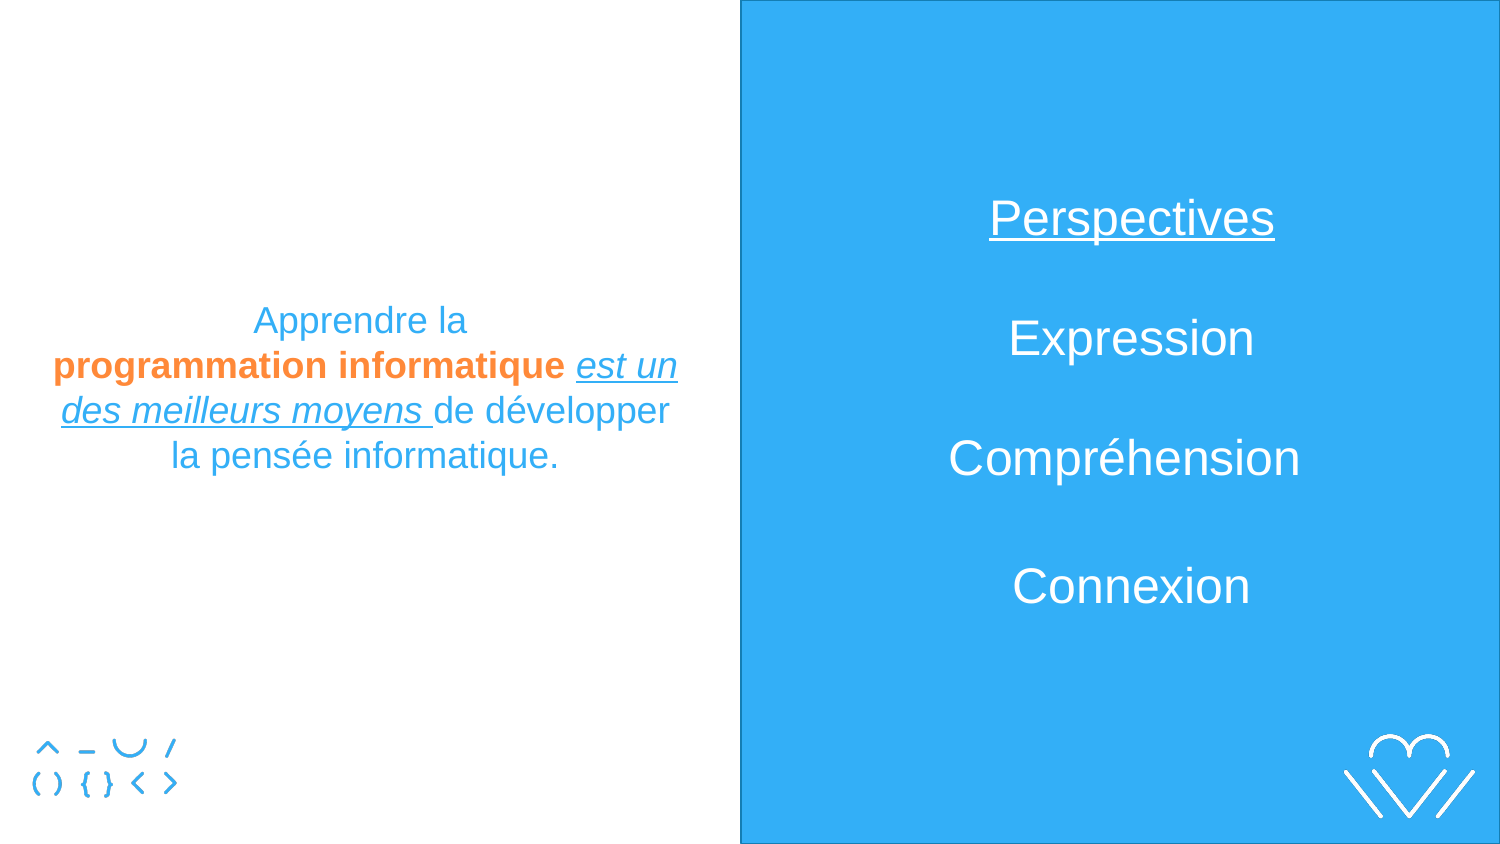

Perspectives

Expression

Compréhension

Connexion

Apprendre la
programmation informatique est un des meilleurs moyens de développer la pensée informatique.